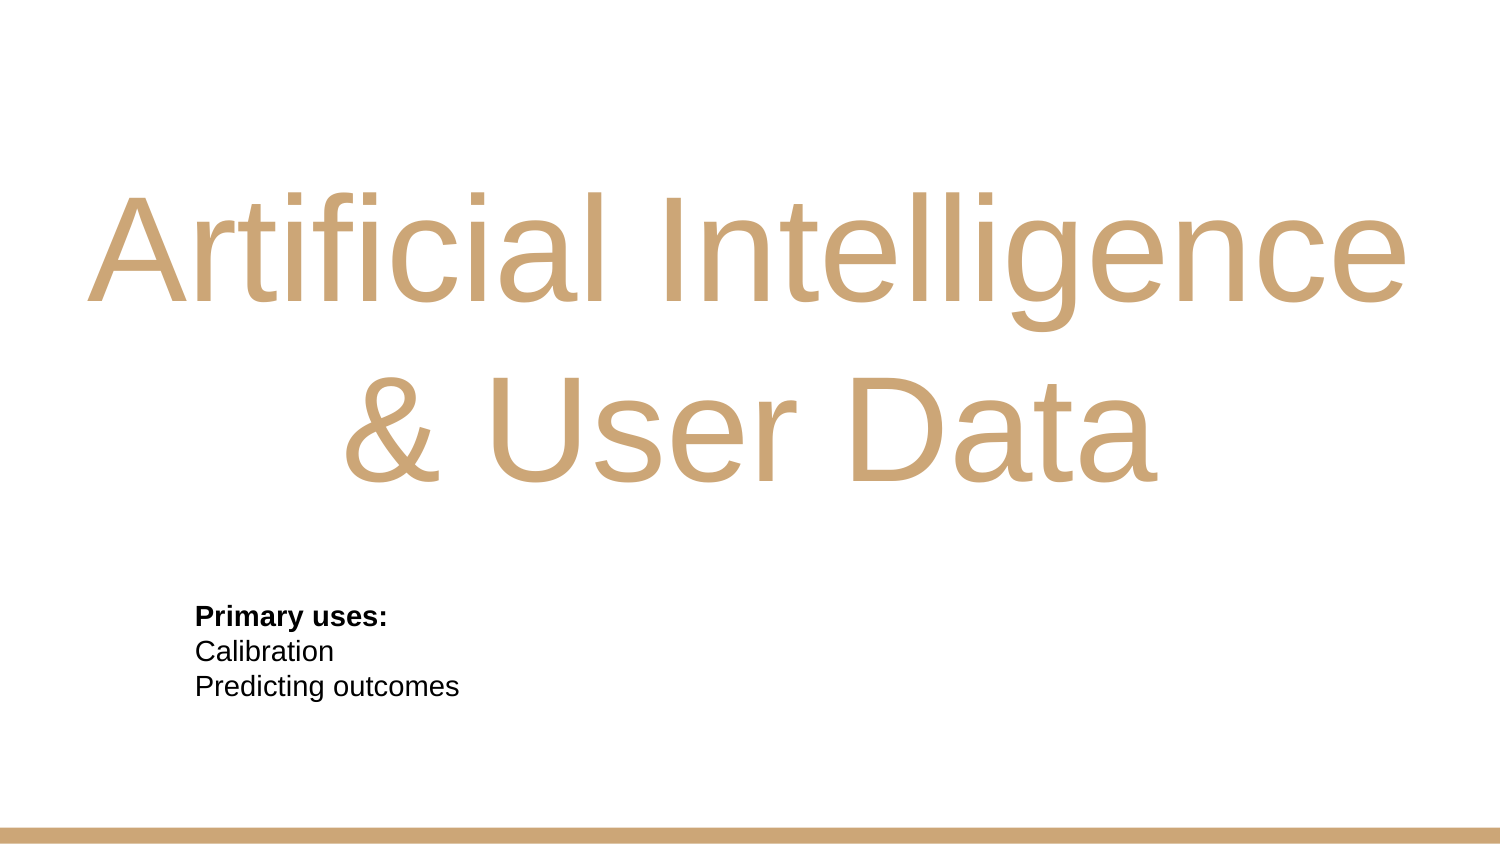

# Artificial Intelligence
& User Data
Primary uses:
Calibration
Predicting outcomes